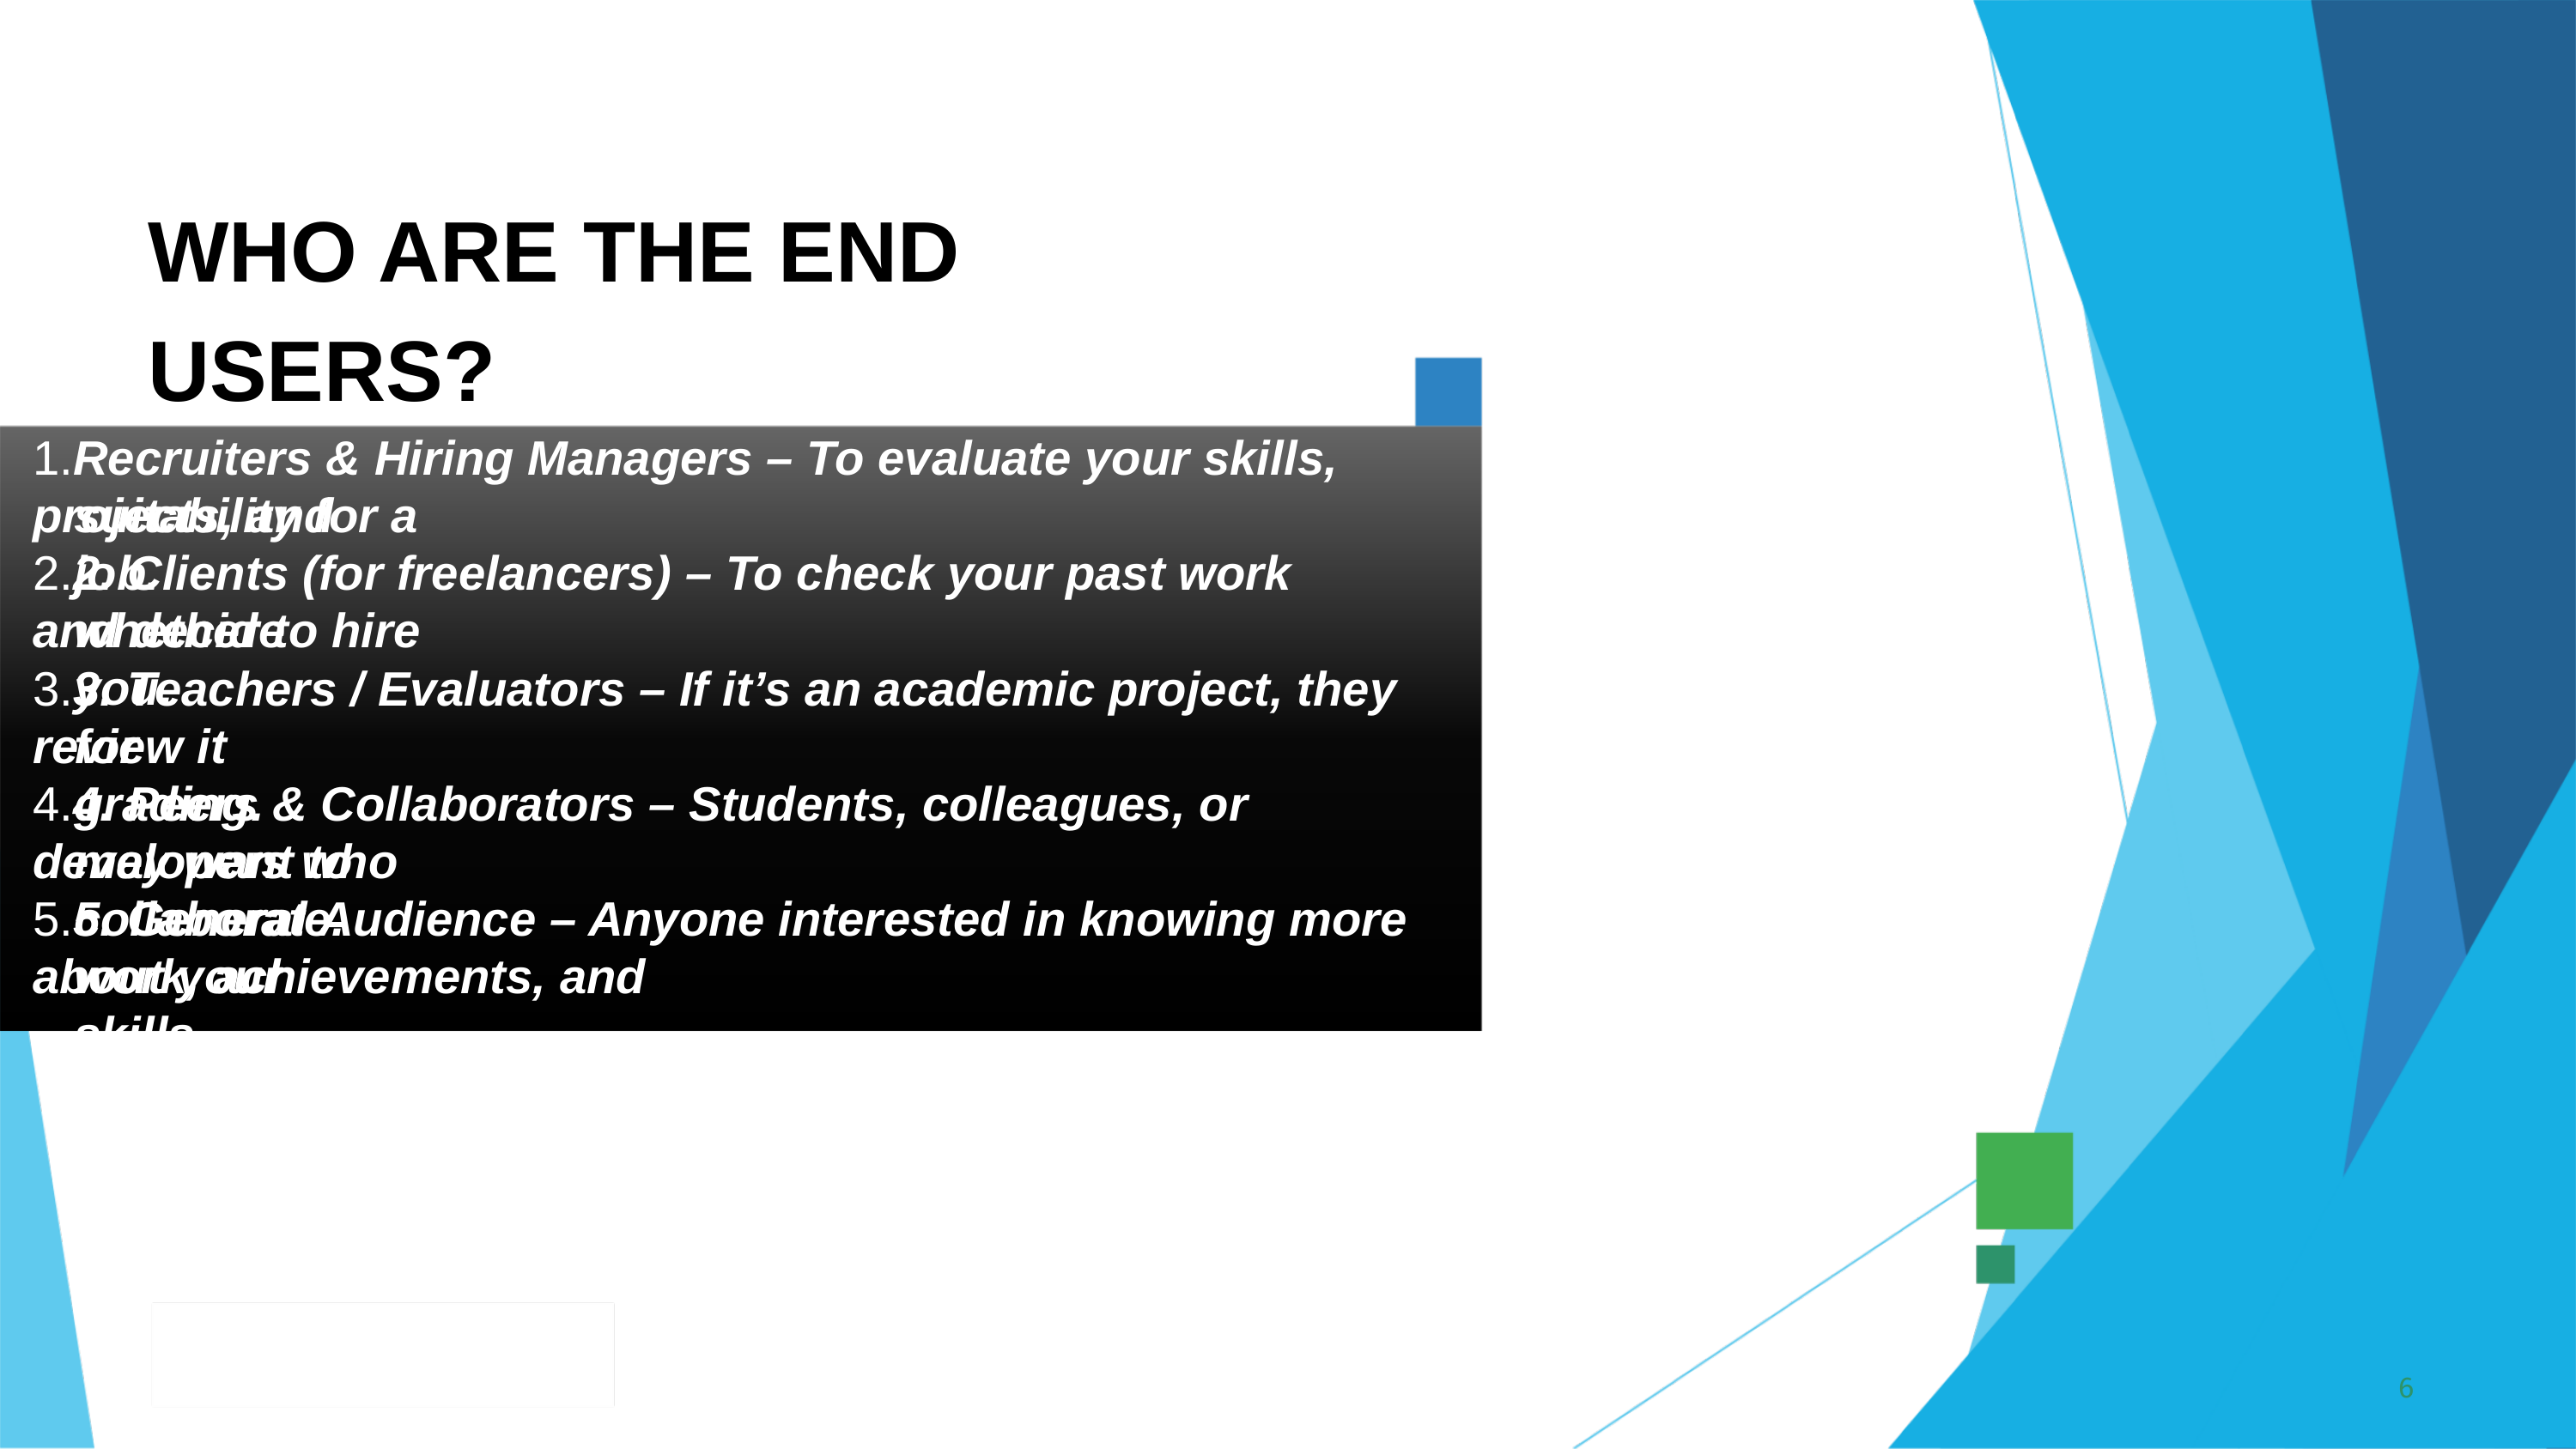

WHO ARE THE END USERS?

1.Recruiters & Hiring Managers – To evaluate your skills, projects, and
suitability for a job.
2.2. Clients (for freelancers) – To check your past work and decide
whether to hire you.
3.3. Teachers / Evaluators – If it’s an academic project, they review it
for grading.
4.4. Peers & Collaborators – Students, colleagues, or developers who
may want to collaborate.
5.5. General Audience – Anyone interested in knowing more about your
work, achievements, and skills.
6